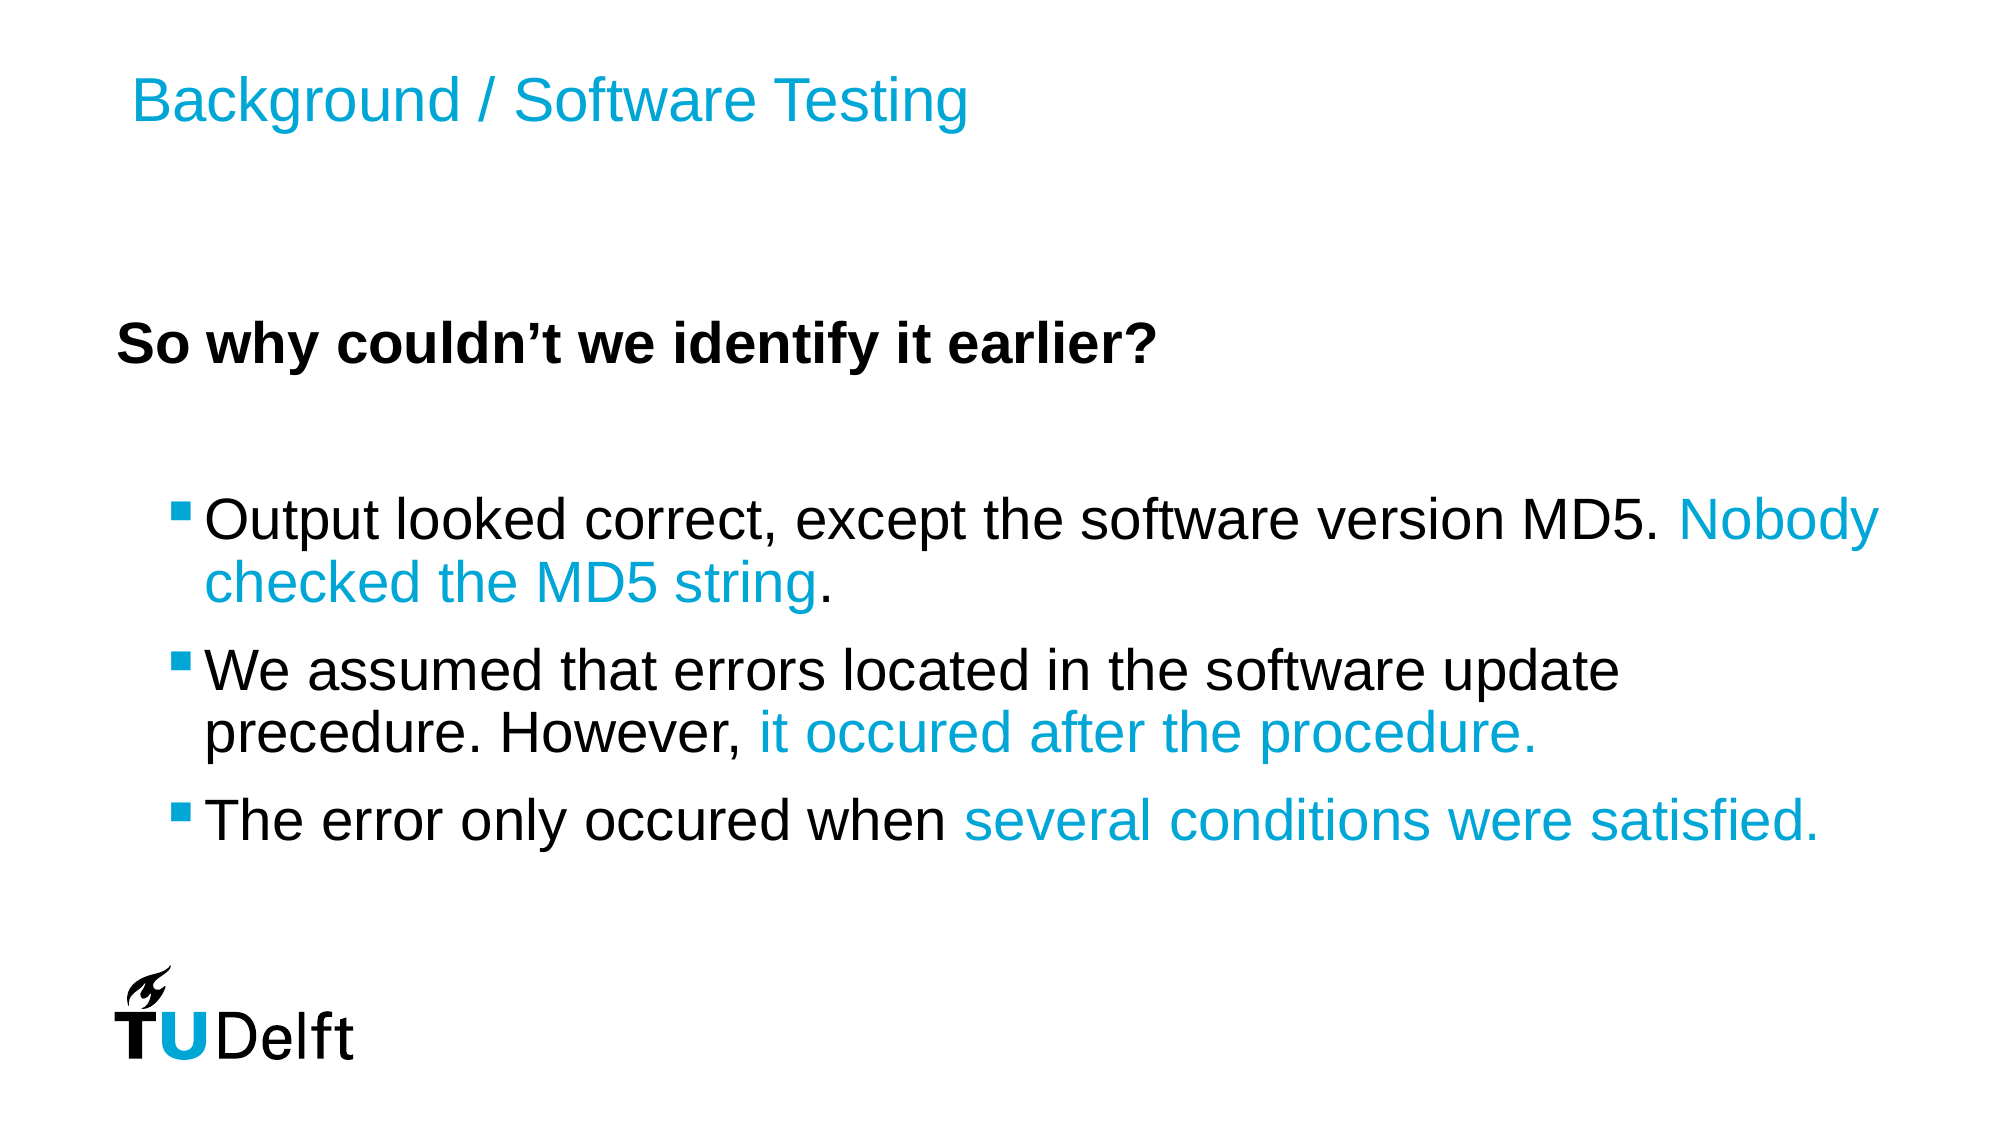

Background / Software Testing
So why couldn’t we identify it earlier?

Output looked correct, except the software version MD5. Nobody checked the MD5 string.
We assumed that errors located in the software update precedure. However, it occured after the procedure.
The error only occured when several conditions were satisfied.